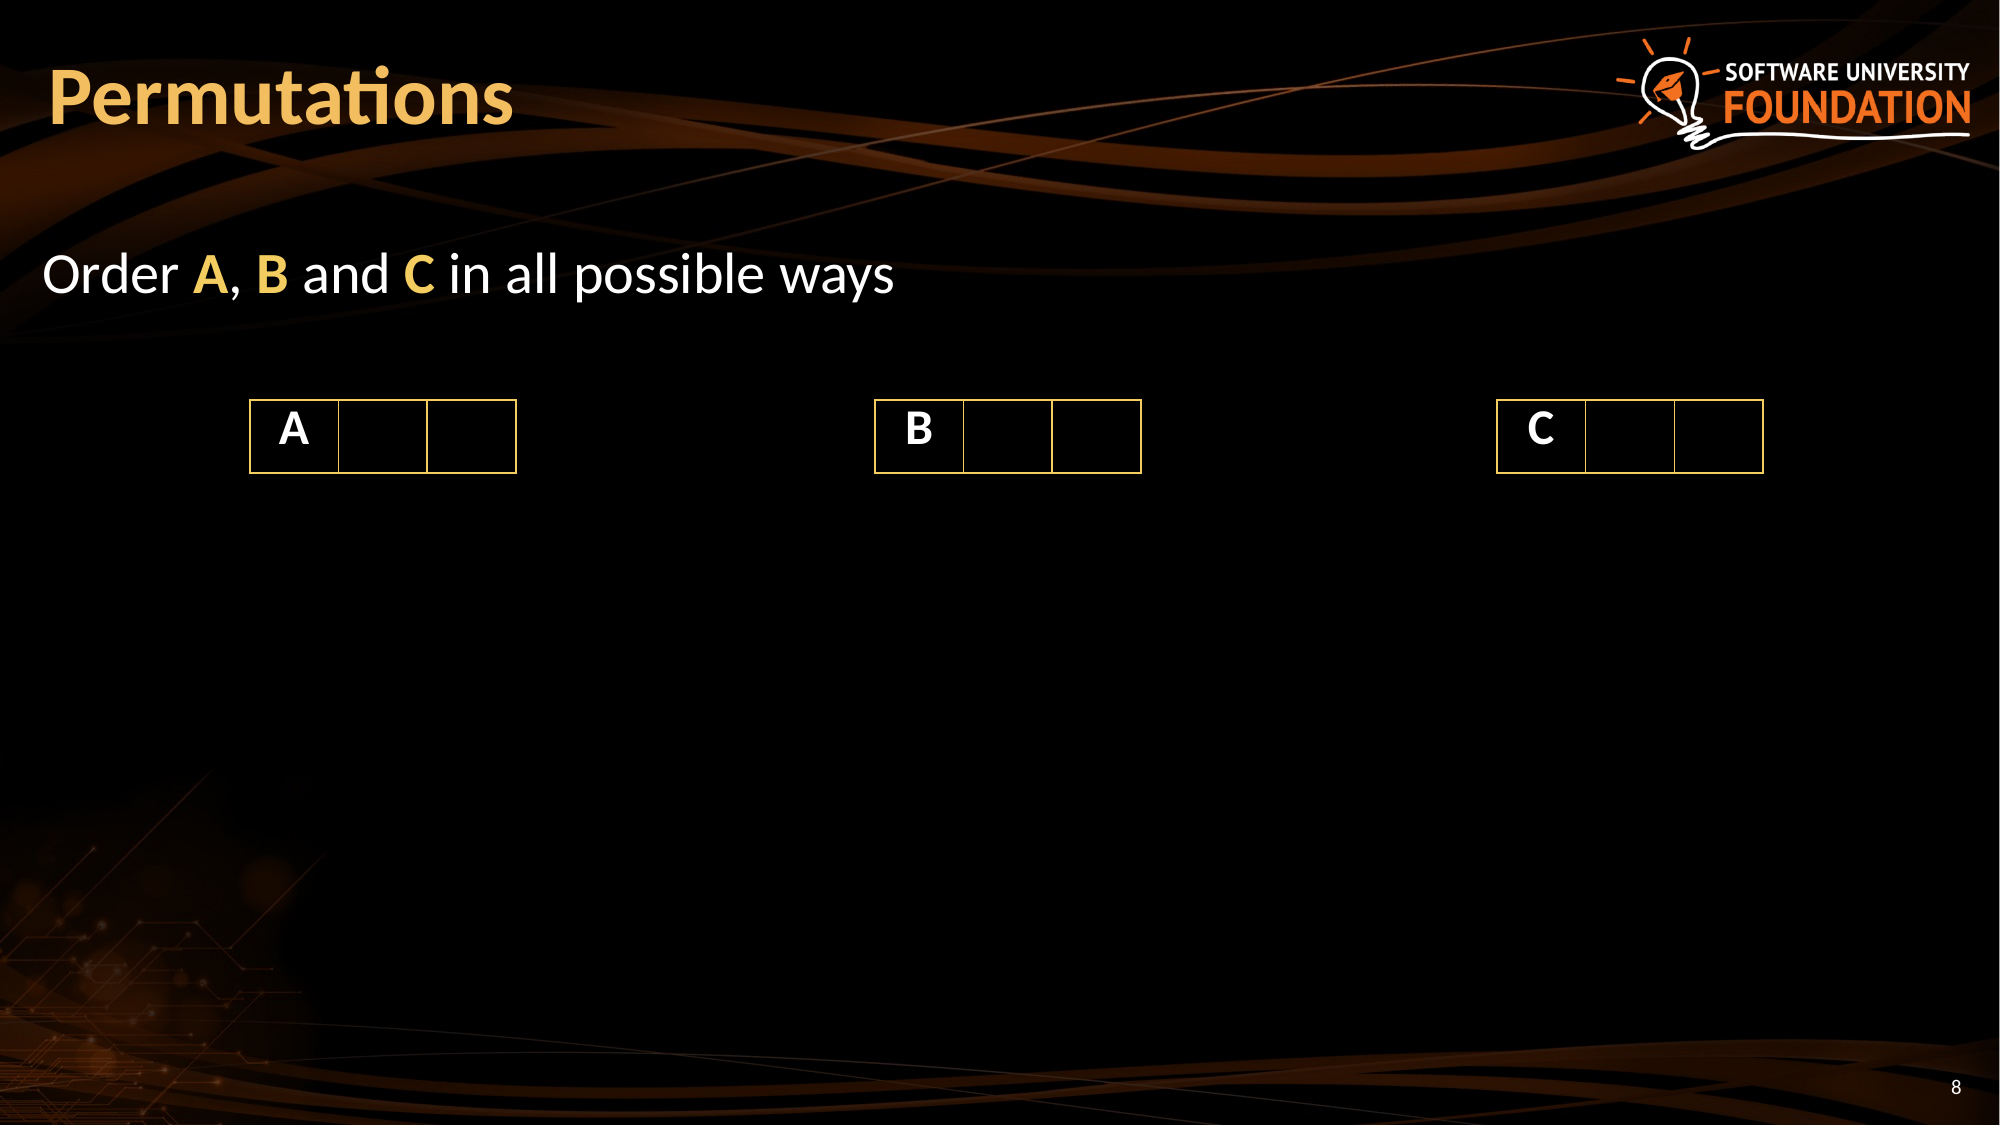

Permutations
Order A, B and C in all possible ways
| A |  |  |
| --- | --- | --- |
| B |  |  |
| --- | --- | --- |
| C |  |  |
| --- | --- | --- |
8